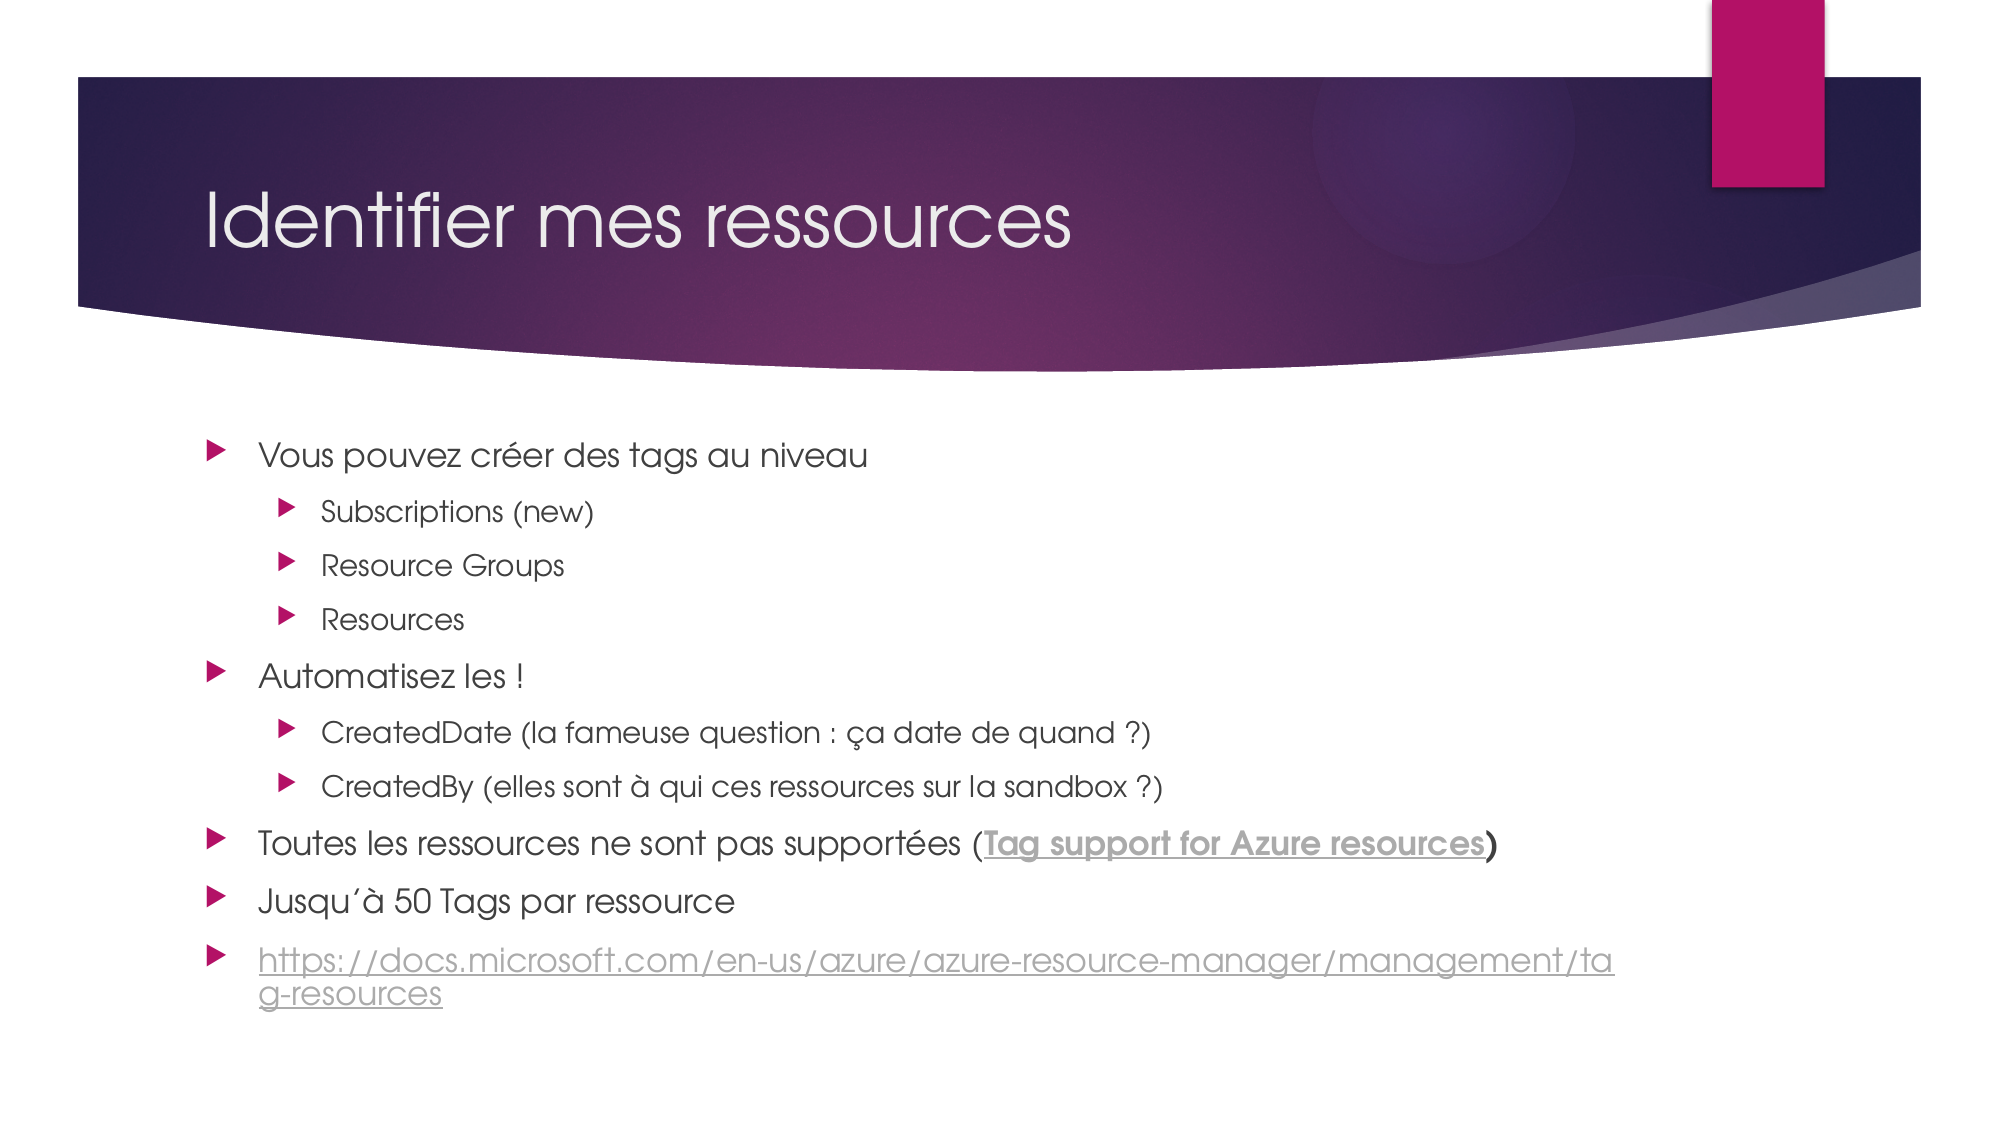

# Identifier mes ressources
Vous pouvez créer des tags au niveau
Subscriptions (new)
Resource Groups
Resources
Automatisez les !
CreatedDate (la fameuse question : ça date de quand ?)
CreatedBy (elles sont à qui ces ressources sur la sandbox ?)
Toutes les ressources ne sont pas supportées (Tag support for Azure resources)
Jusqu’à 50 Tags par ressource
https://docs.microsoft.com/en-us/azure/azure-resource-manager/management/tag-resources